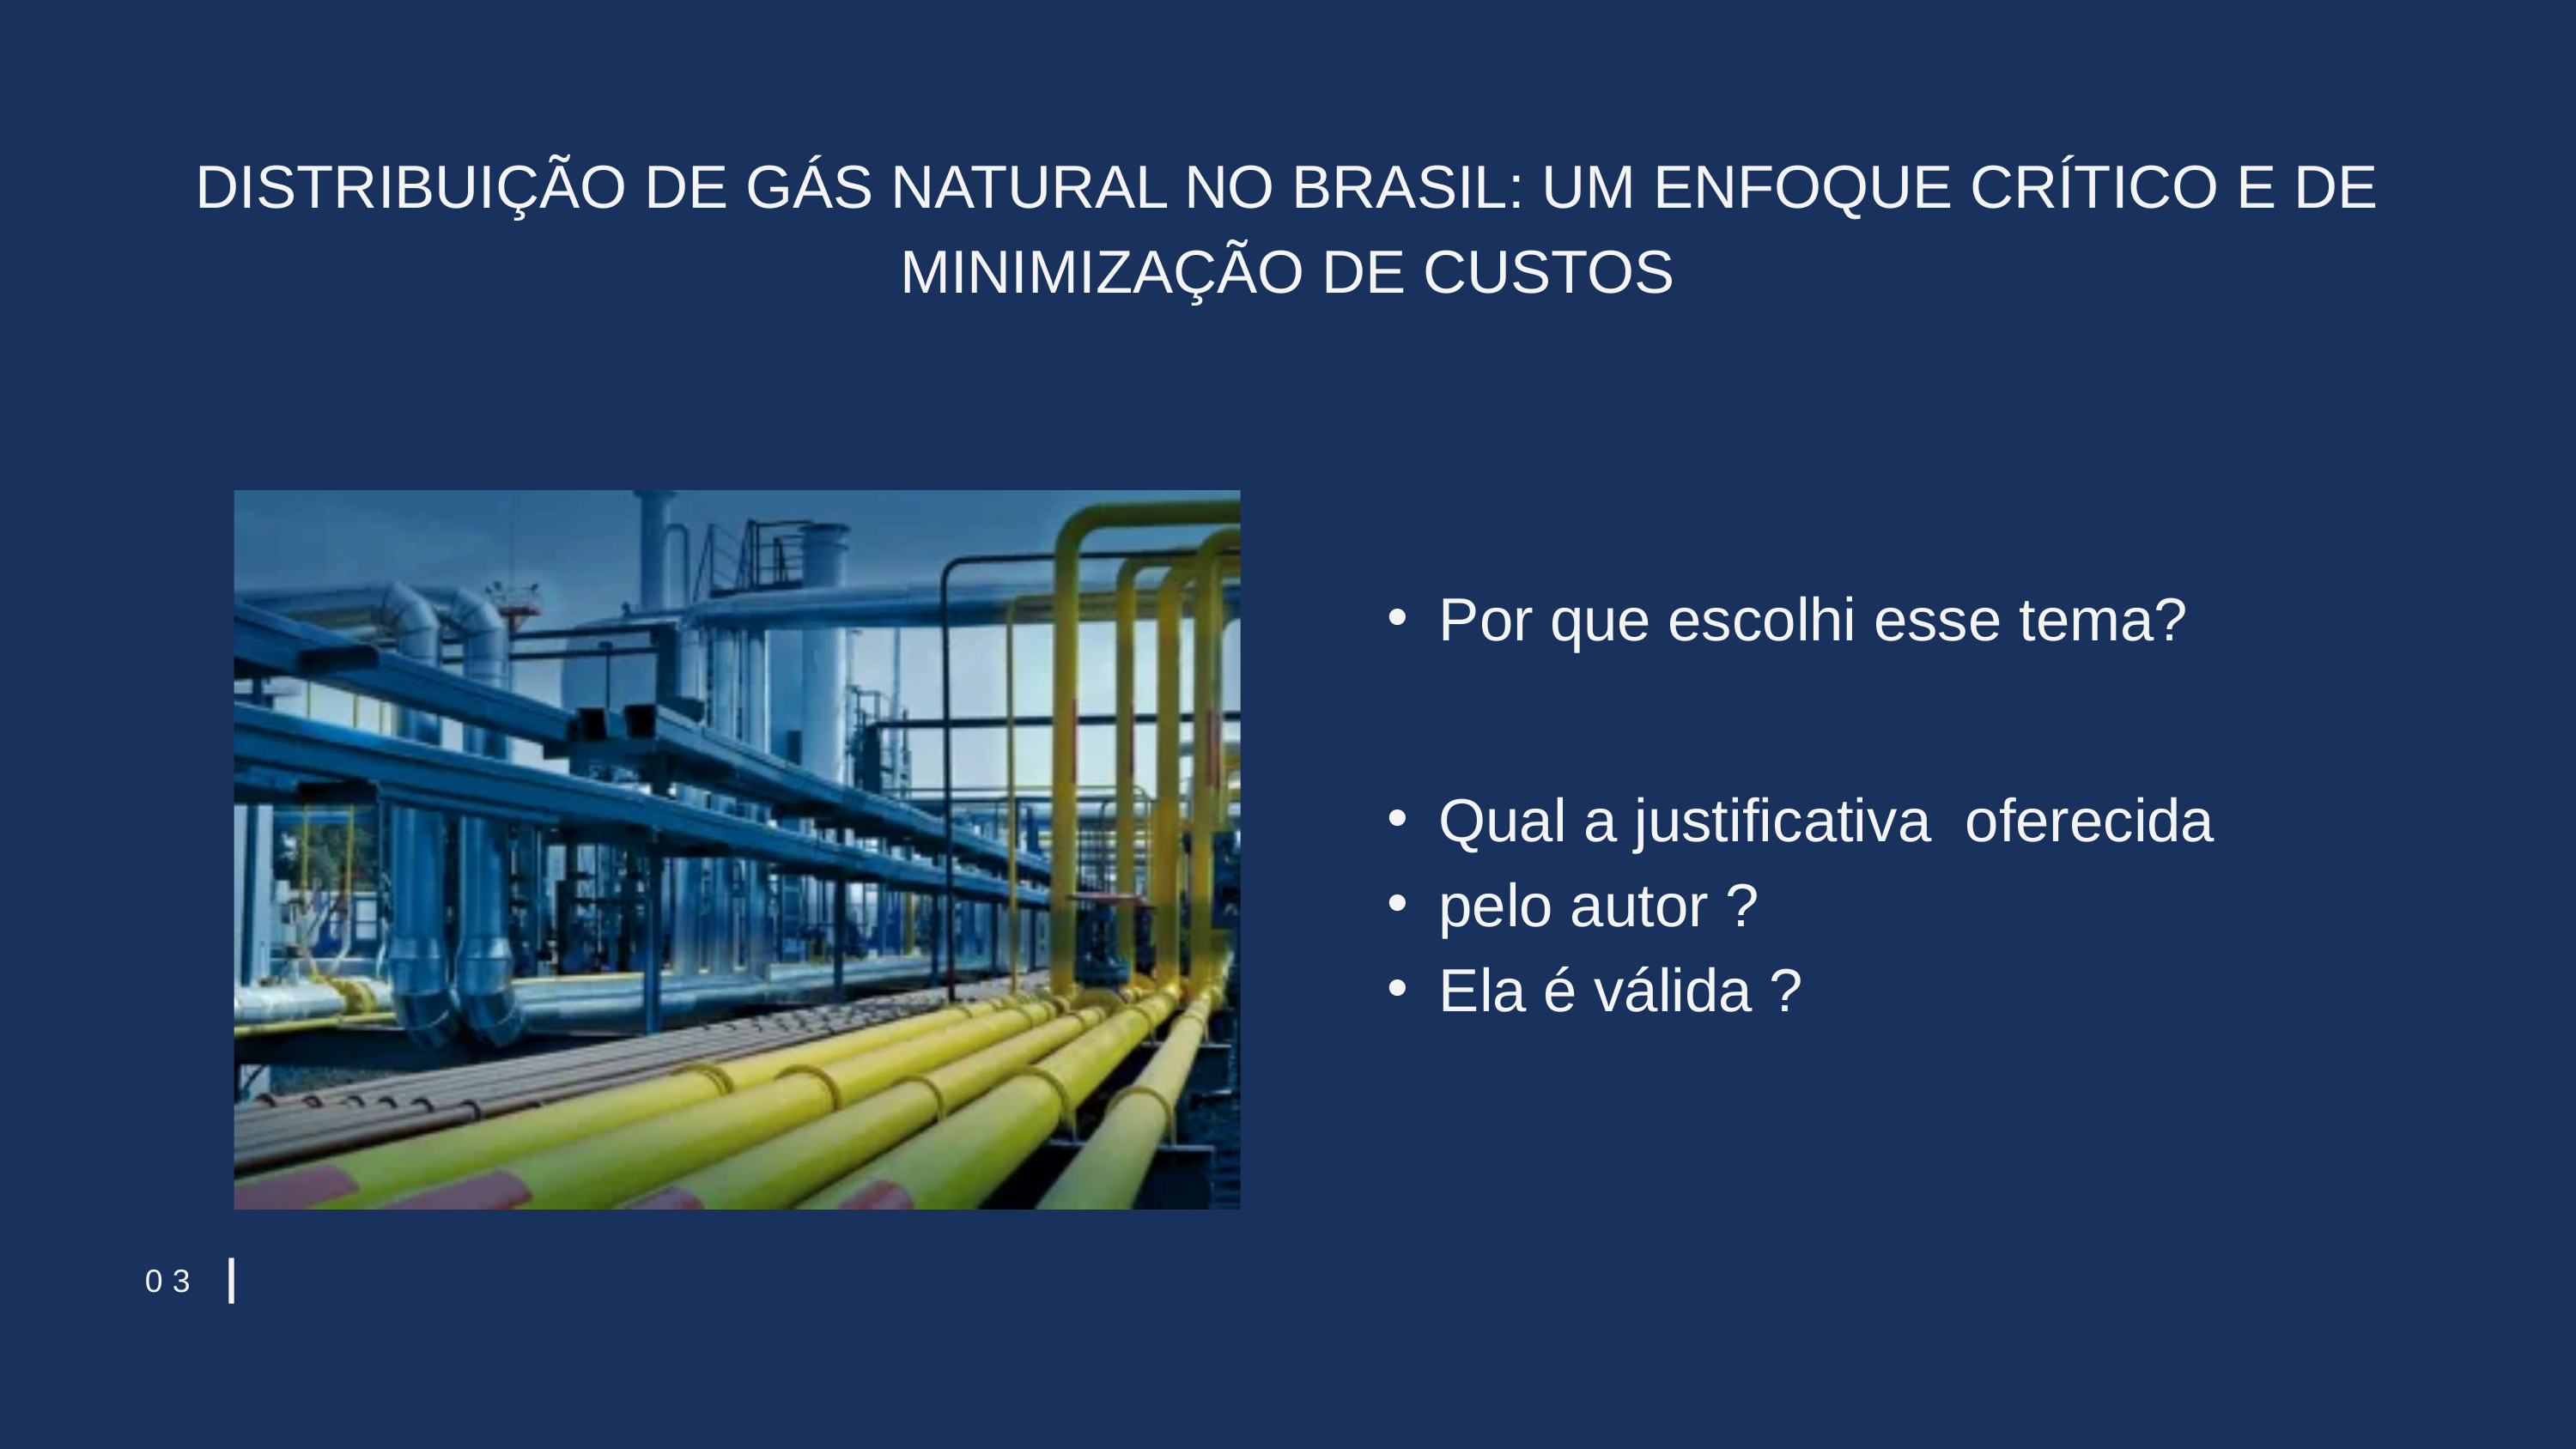

DISTRIBUIÇÃO DE GÁS NATURAL NO BRASIL: UM ENFOQUE CRÍTICO E DE MINIMIZAÇÃO DE CUSTOS

Por que escolhi esse tema?

Qual a justificativa  oferecida
pelo autor ?
Ela é válida ?
03